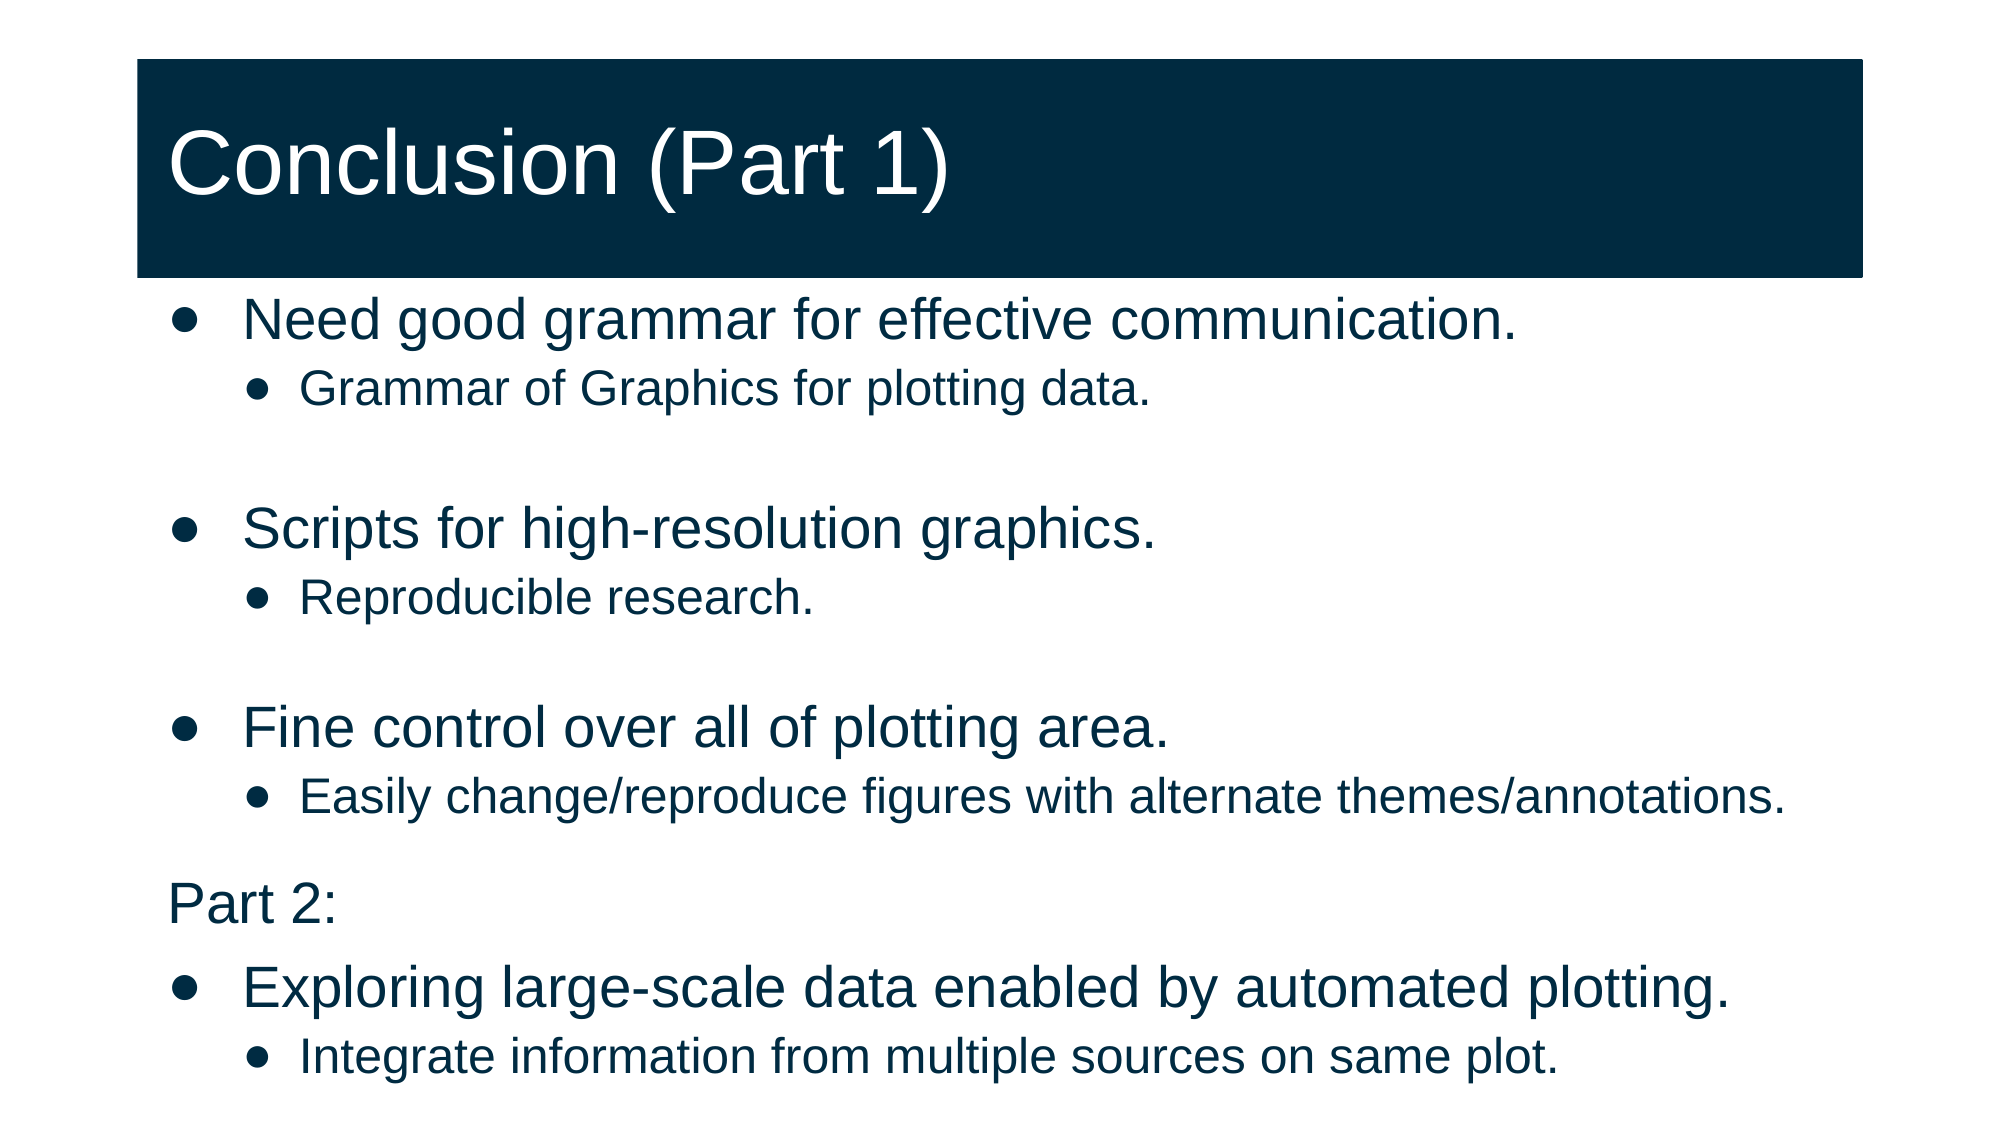

# Conclusion (Part 1)
Need good grammar for effective communication.
Grammar of Graphics for plotting data.

Scripts for high-resolution graphics.
Reproducible research.

Fine control over all of plotting area.
Easily change/reproduce figures with alternate themes/annotations.

Part 2:
Exploring large-scale data enabled by automated plotting.
Integrate information from multiple sources on same plot.